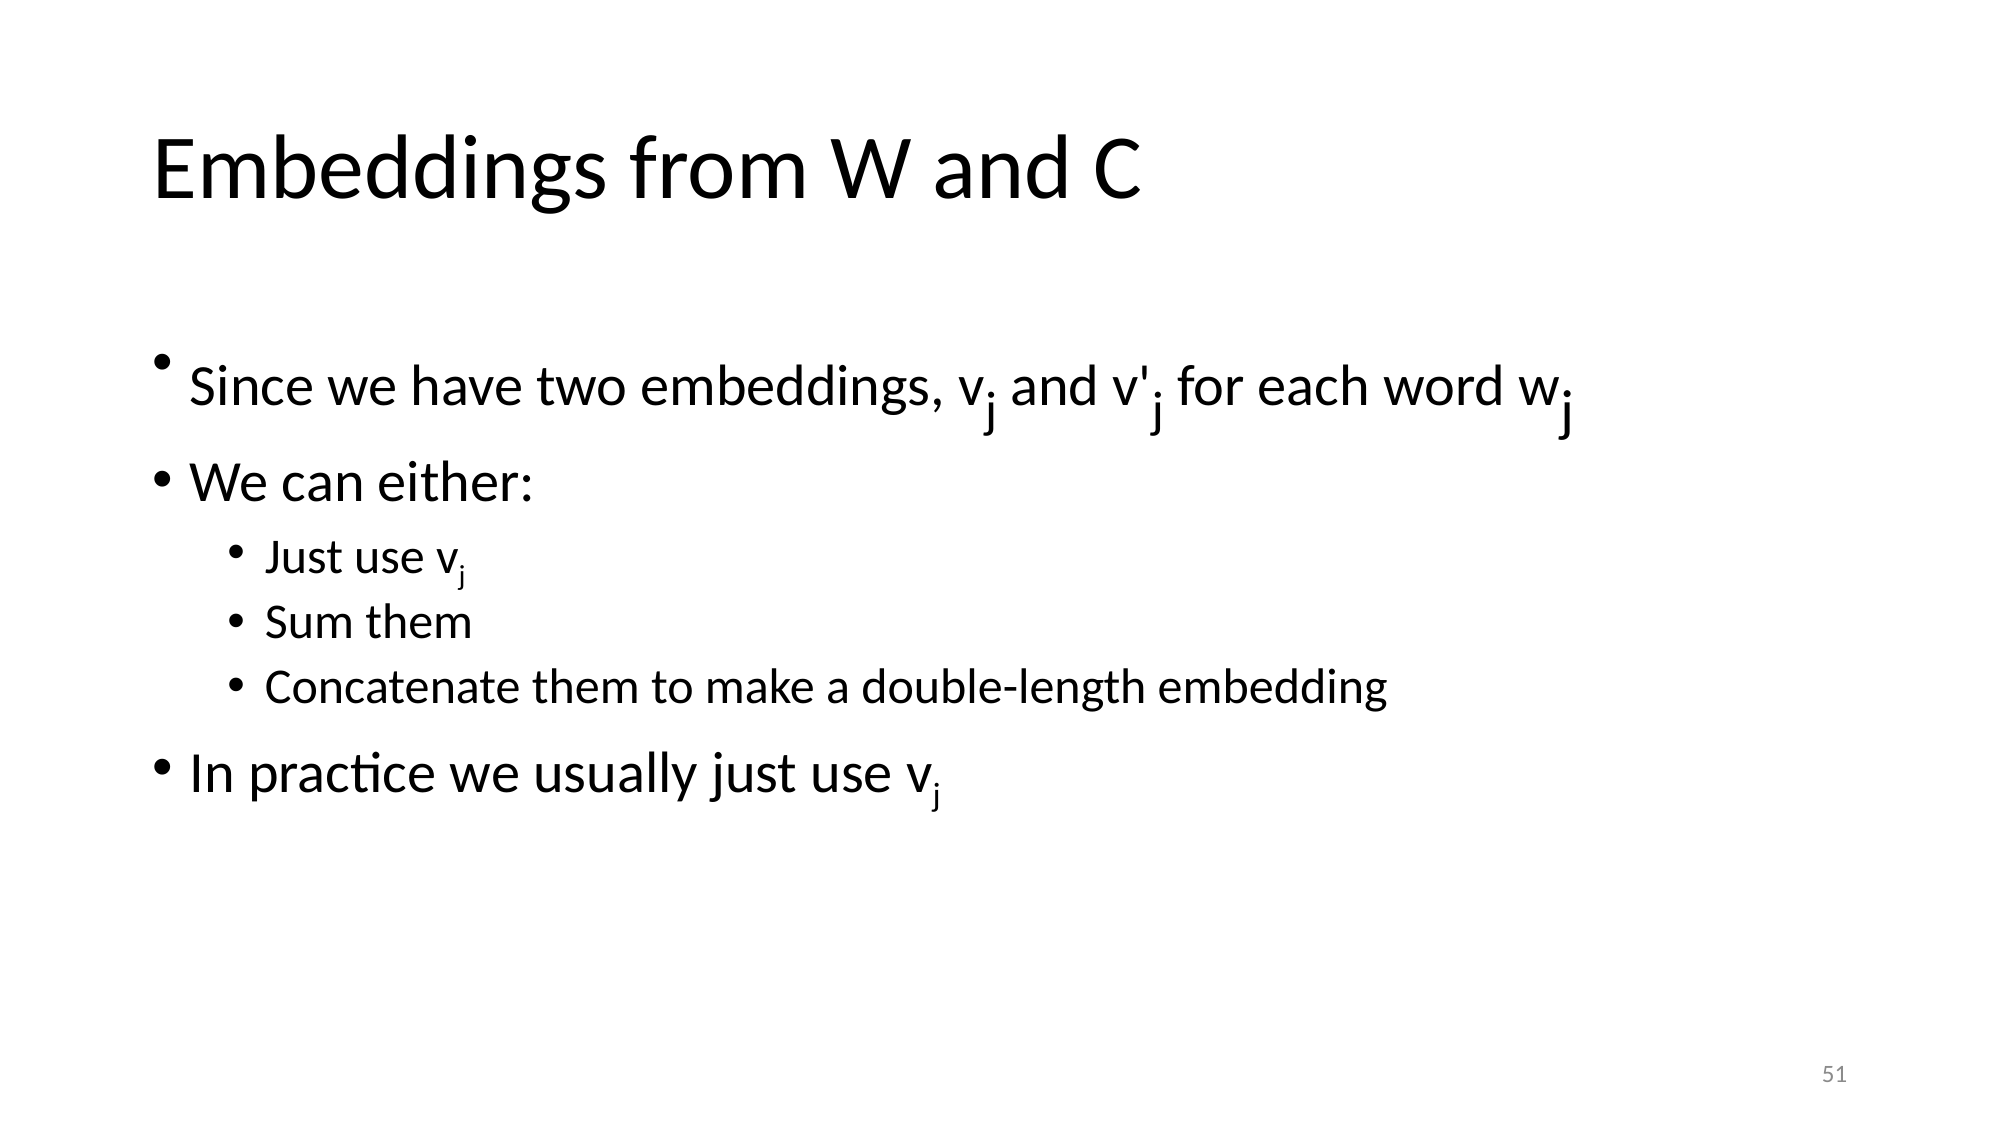

# Embeddings from W and C
Since we have two embeddings, vj and v'j for each word wj
We can either:
Just use vj
Sum them
Concatenate them to make a double-length embedding
In practice we usually just use vj
51